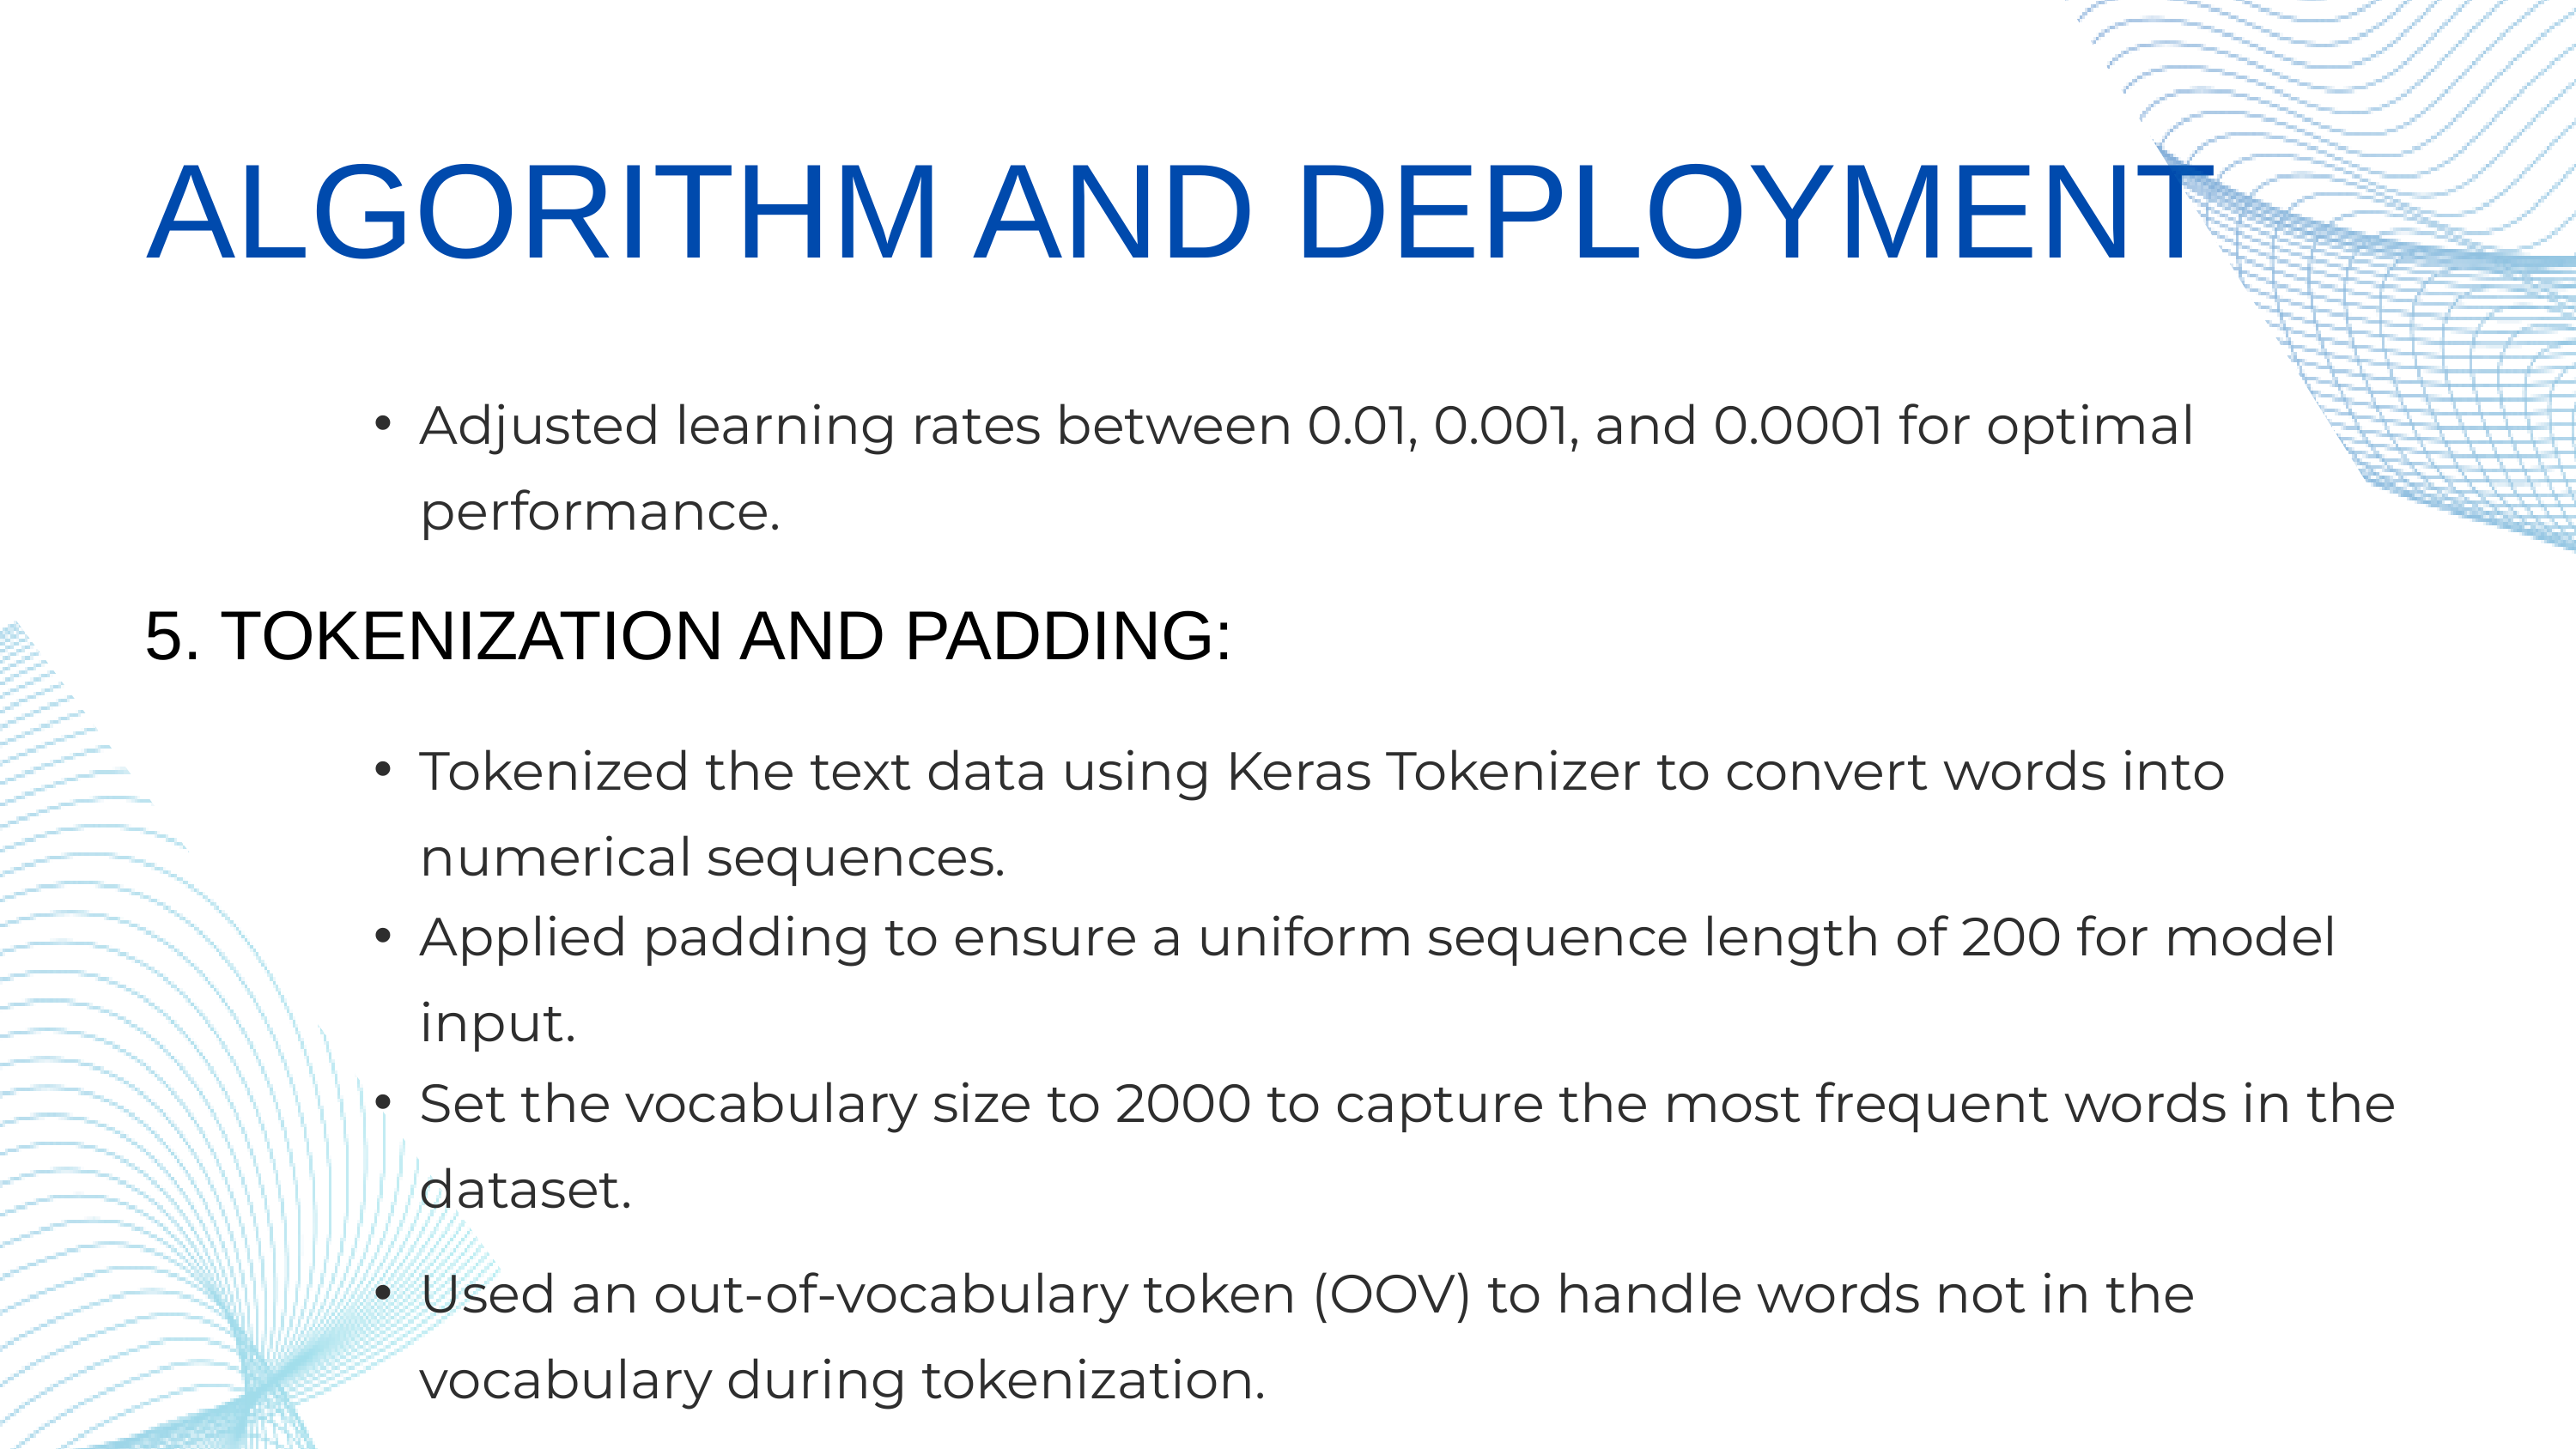

ALGORITHM AND DEPLOYMENT
Adjusted learning rates between 0.01, 0.001, and 0.0001 for optimal performance.
5. TOKENIZATION AND PADDING:
Tokenized the text data using Keras Tokenizer to convert words into numerical sequences.

Applied padding to ensure a uniform sequence length of 200 for model input.
Set the vocabulary size to 2000 to capture the most frequent words in the dataset.
Used an out-of-vocabulary token (OOV) to handle words not in the vocabulary during tokenization.